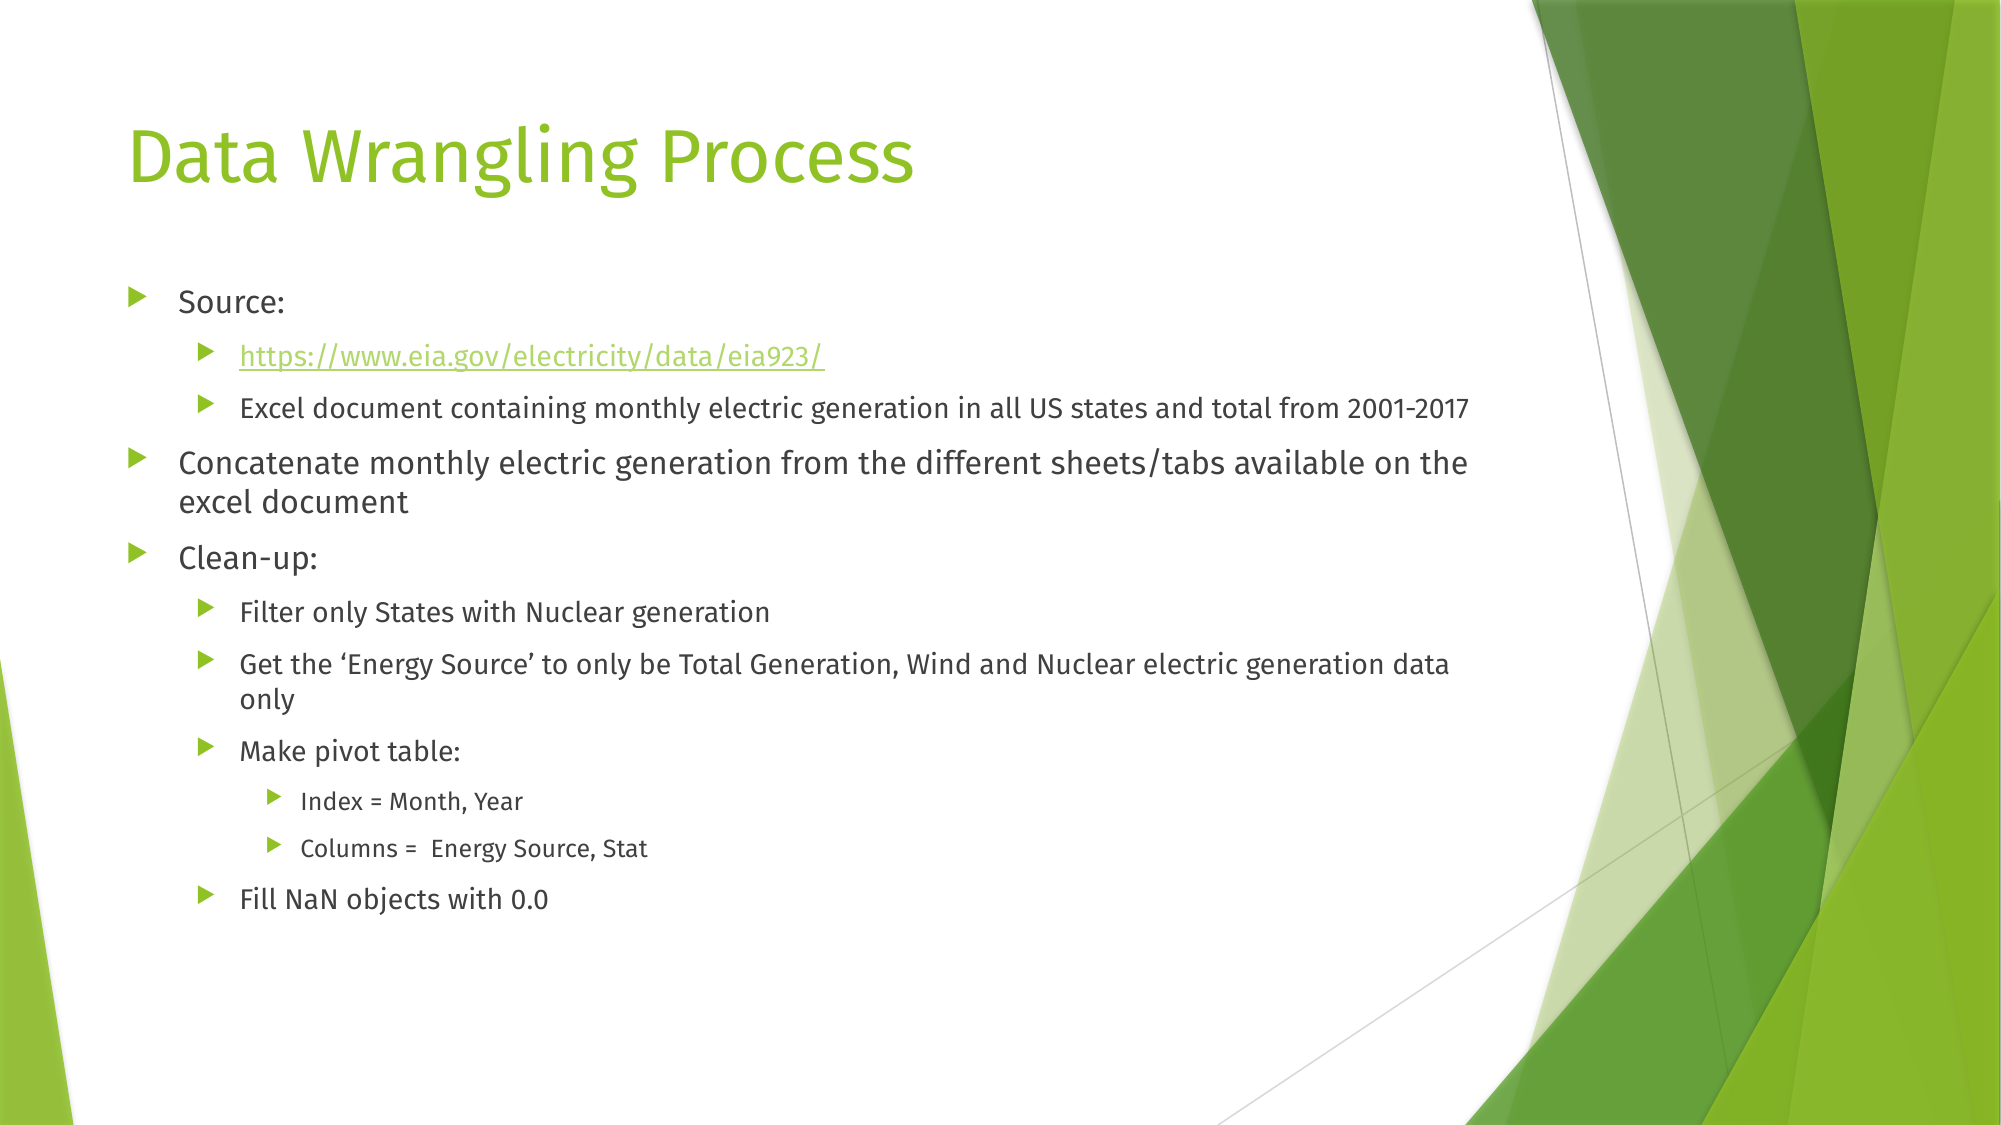

# Data Wrangling Process
Source:
https://www.eia.gov/electricity/data/eia923/
Excel document containing monthly electric generation in all US states and total from 2001-2017
Concatenate monthly electric generation from the different sheets/tabs available on the excel document
Clean-up:
Filter only States with Nuclear generation
Get the ‘Energy Source’ to only be Total Generation, Wind and Nuclear electric generation data only
Make pivot table:
Index = Month, Year
Columns =  Energy Source, Stat
Fill NaN objects with 0.0